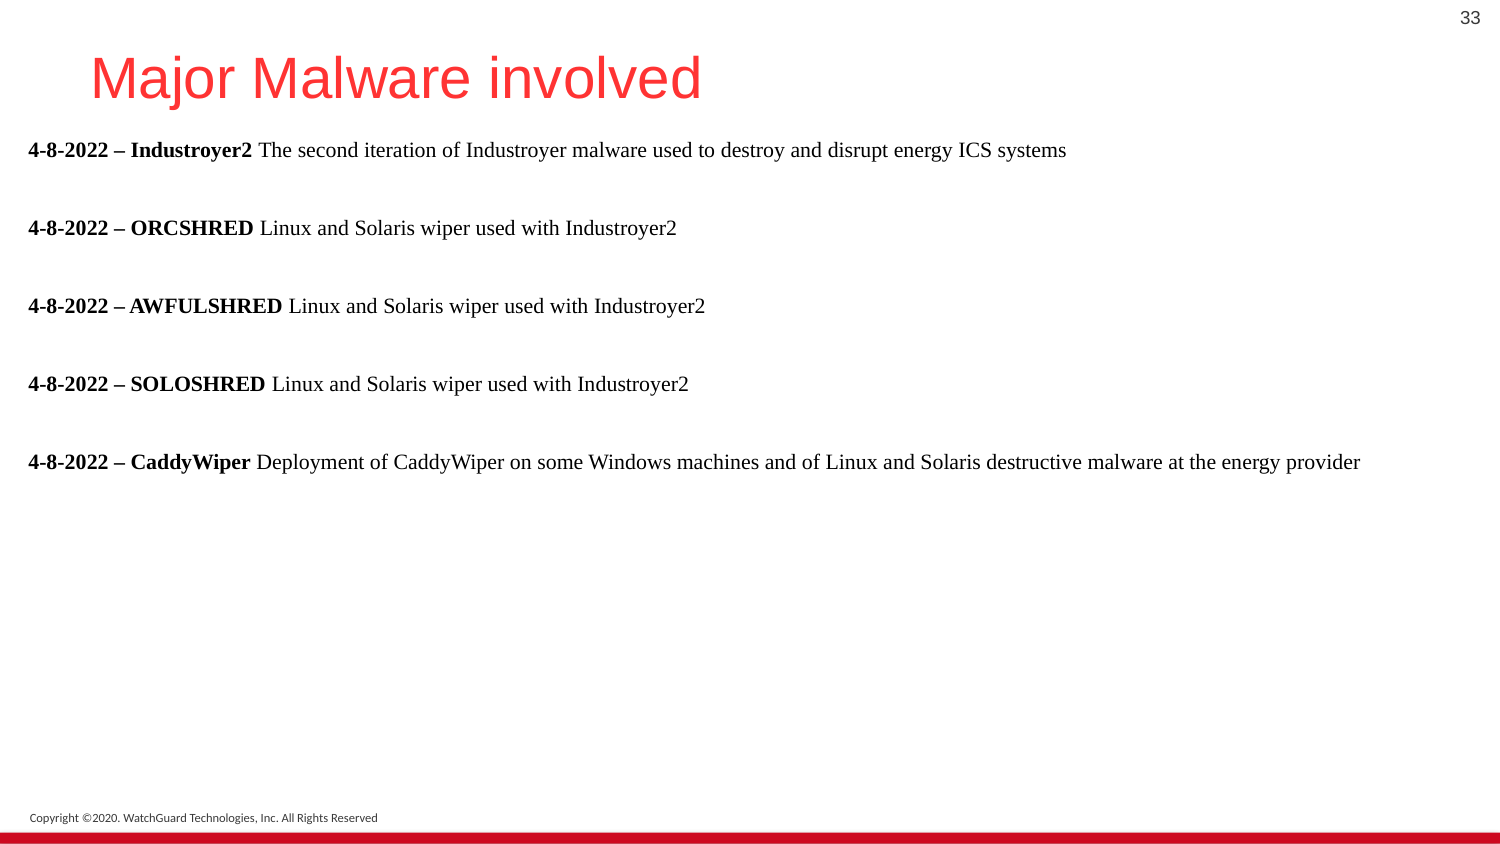

33
# Major Malware involved
4-8-2022 – Industroyer2 The second iteration of Industroyer malware used to destroy and disrupt energy ICS systems
4-8-2022 – ORCSHRED Linux and Solaris wiper used with Industroyer2
4-8-2022 – AWFULSHRED Linux and Solaris wiper used with Industroyer2
4-8-2022 – SOLOSHRED Linux and Solaris wiper used with Industroyer2
4-8-2022 – CaddyWiper Deployment of CaddyWiper on some Windows machines and of Linux and Solaris destructive malware at the energy provider